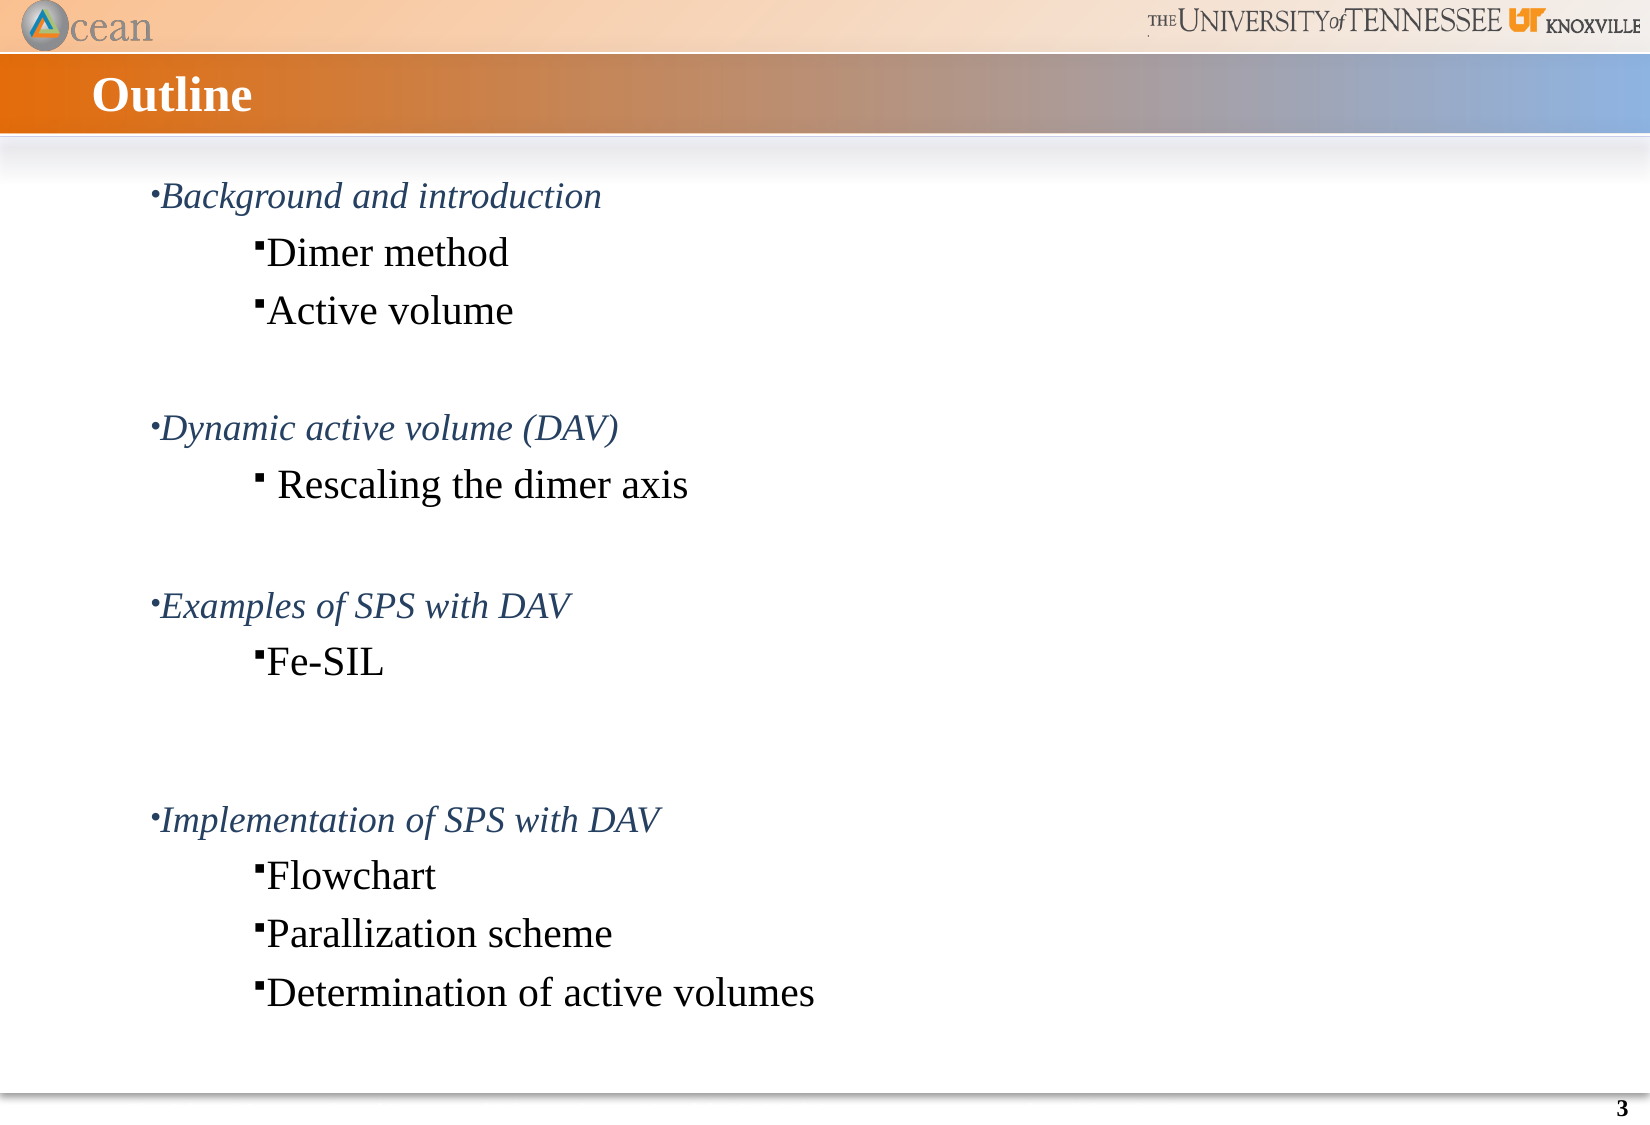

# Outline
Background and introduction
Dimer method
Active volume
Dynamic active volume (DAV)
 Rescaling the dimer axis

Examples of SPS with DAV
Fe-SIL
Implementation of SPS with DAV
Flowchart
Parallization scheme
Determination of active volumes
3